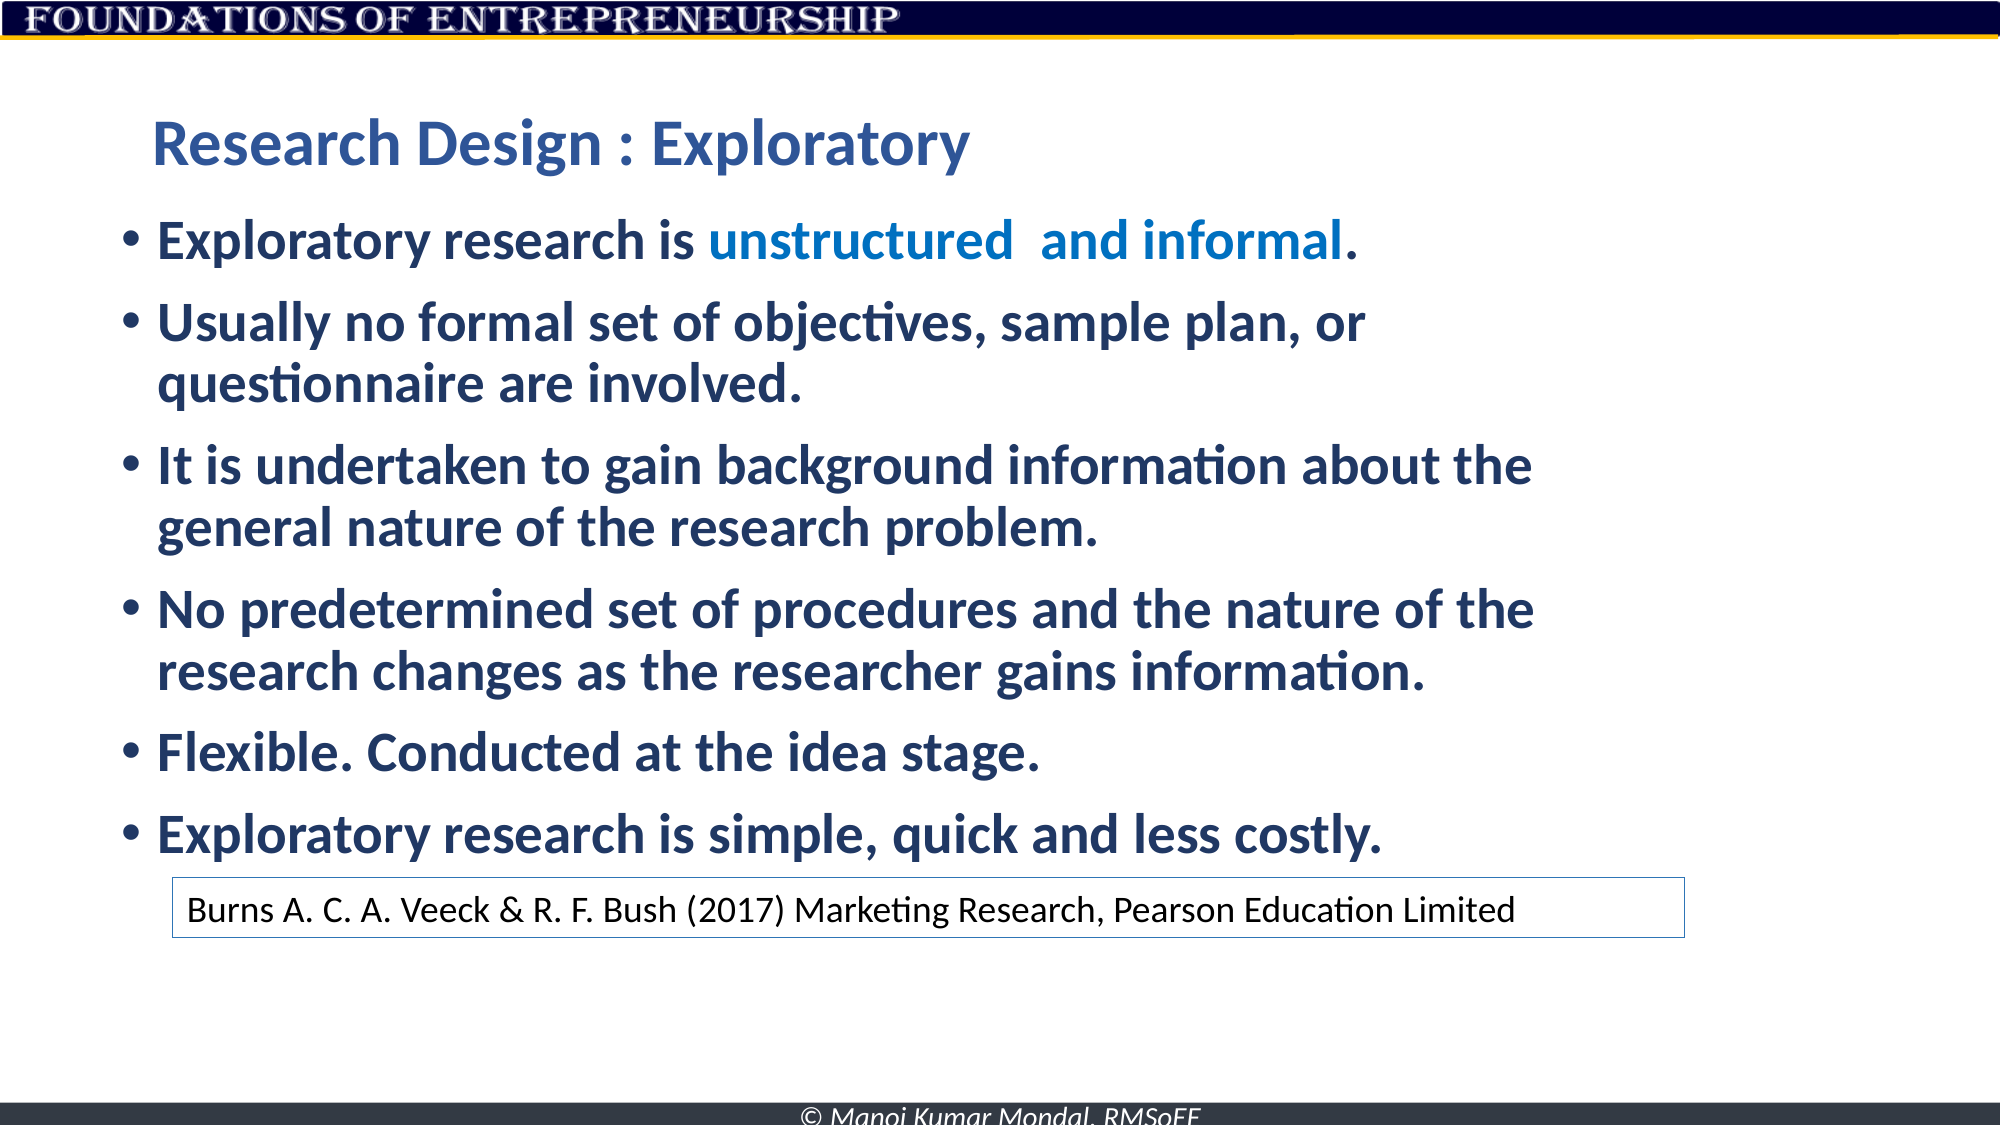

# Research Design : Exploratory
Exploratory research is unstructured  and informal.
Usually no formal set of objectives, sample plan, or questionnaire are involved.
It is undertaken to gain background information about the general nature of the research problem.
No predetermined set of procedures and the nature of the research changes as the researcher gains information.
Flexible. Conducted at the idea stage.
Exploratory research is simple, quick and less costly.
Burns A. C. A. Veeck & R. F. Bush (2017) Marketing Research, Pearson Education Limited